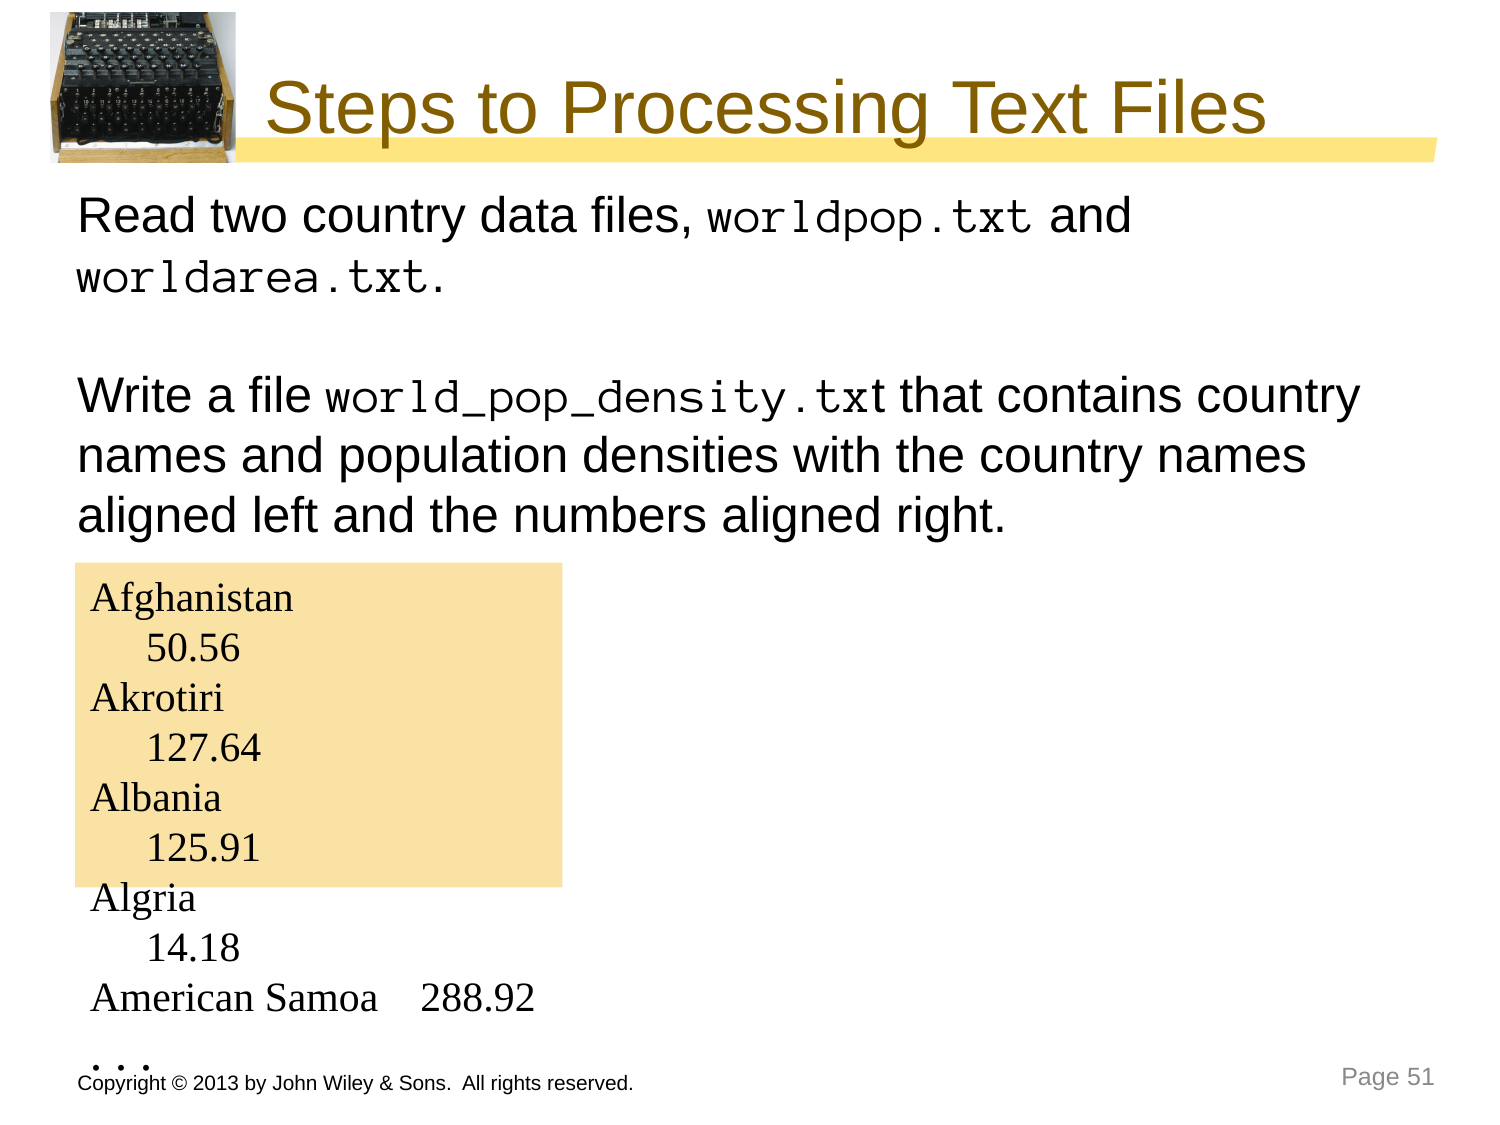

# Steps to Processing Text Files
Read two country data files, worldpop.txt and worldarea.txt.

Write a file world_pop_density.txt that contains country names and population densities with the country names aligned left and the numbers aligned right.
Afghanistan      	     50.56
Akrotiri        	   127.64
Albania         	   125.91
Algria           	     14.18
American Samoa    288.92
. . .

Copyright © 2013 by John Wiley & Sons.  All rights reserved.
Page 51